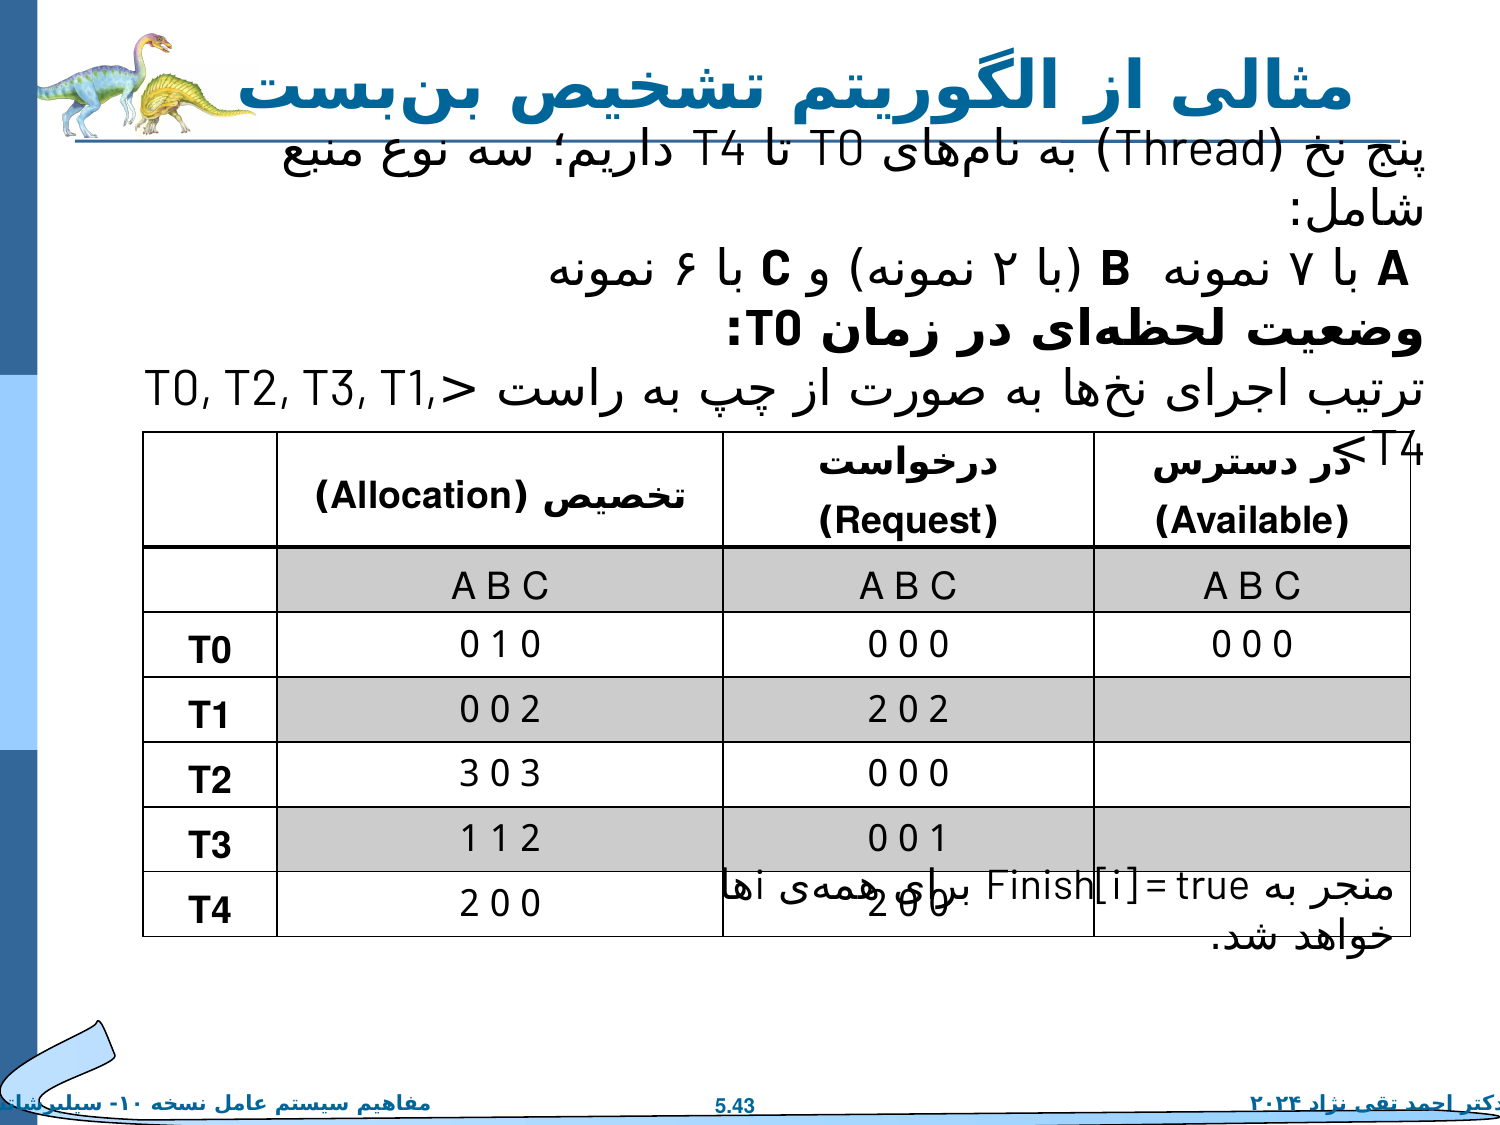

# مثالی از الگوریتم تشخیص بن‌بست
پنج نخ (Thread) به نام‌های T0 تا T4 داریم؛ سه نوع منبع شامل:
 A با ۷ نمونه  B (با ۲ نمونه) و C با ۶ نمونه
وضعیت لحظه‌ای در زمان T0:
ترتیب اجرای نخ‌ها به صورت از چپ به راست <T0, T2, T3, T1, T4>
|  | تخصیص (Allocation) | درخواست (Request) | در دسترس (Available) |
| --- | --- | --- | --- |
|  | A B C | A B C | A B C |
| T0 | 0 1 0 | 0 0 0 | 0 0 0 |
| T1 | 2 0 0 | 2 0 2 |  |
| T2 | 3 0 3 | 0 0 0 |  |
| T3 | 2 1 1 | 1 0 0 |  |
| T4 | 0 0 2 | 0 0 2 |  |
منجر به Finish[i] = true برای همه‌ی iها خواهد شد.